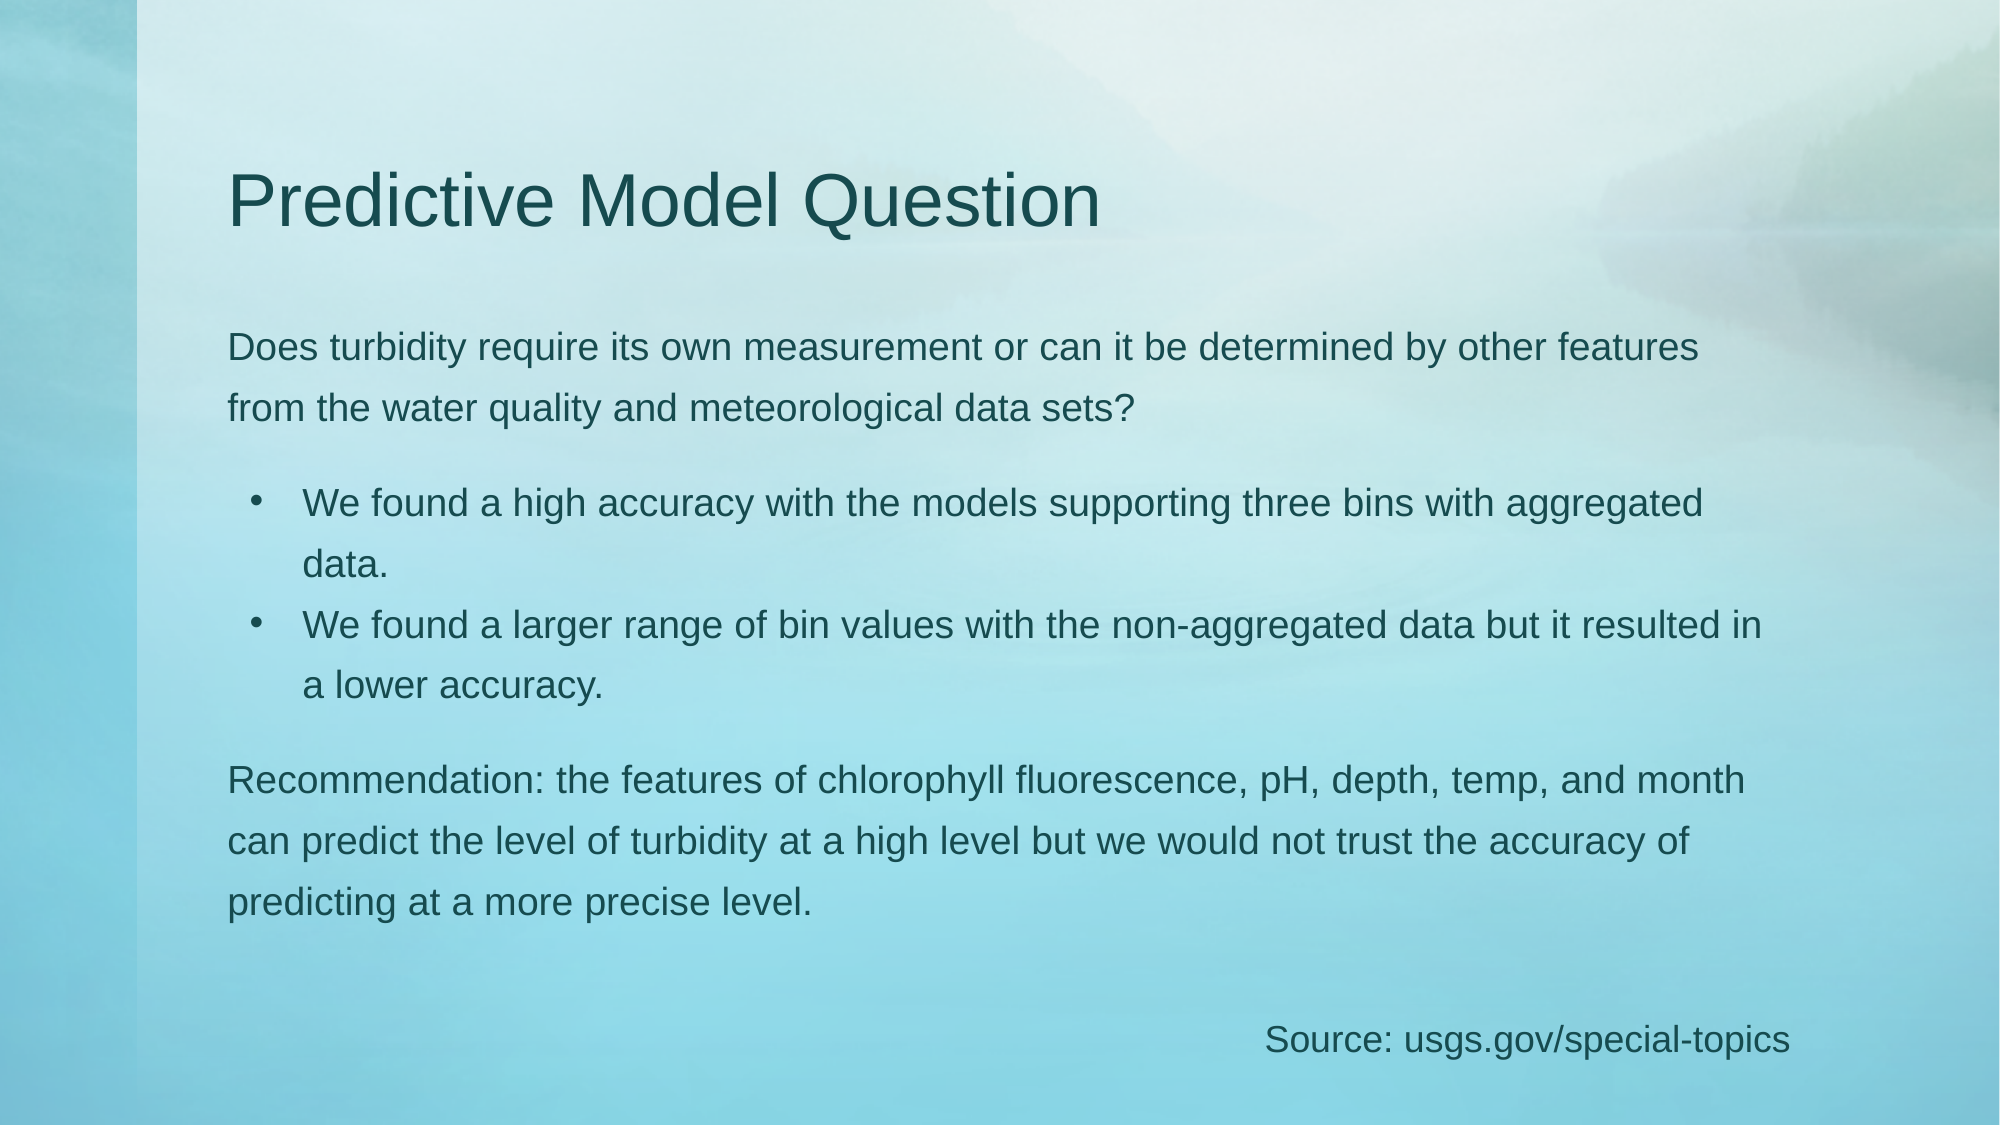

# Predictive Model Question
Does turbidity require its own measurement or can it be determined by other features from the water quality and meteorological data sets?
We found a high accuracy with the models supporting three bins with aggregated data.
We found a larger range of bin values with the non-aggregated data but it resulted in a lower accuracy.
Recommendation: the features of chlorophyll fluorescence, pH, depth, temp, and month can predict the level of turbidity at a high level but we would not trust the accuracy of predicting at a more precise level.

Source: usgs.gov/special-topics